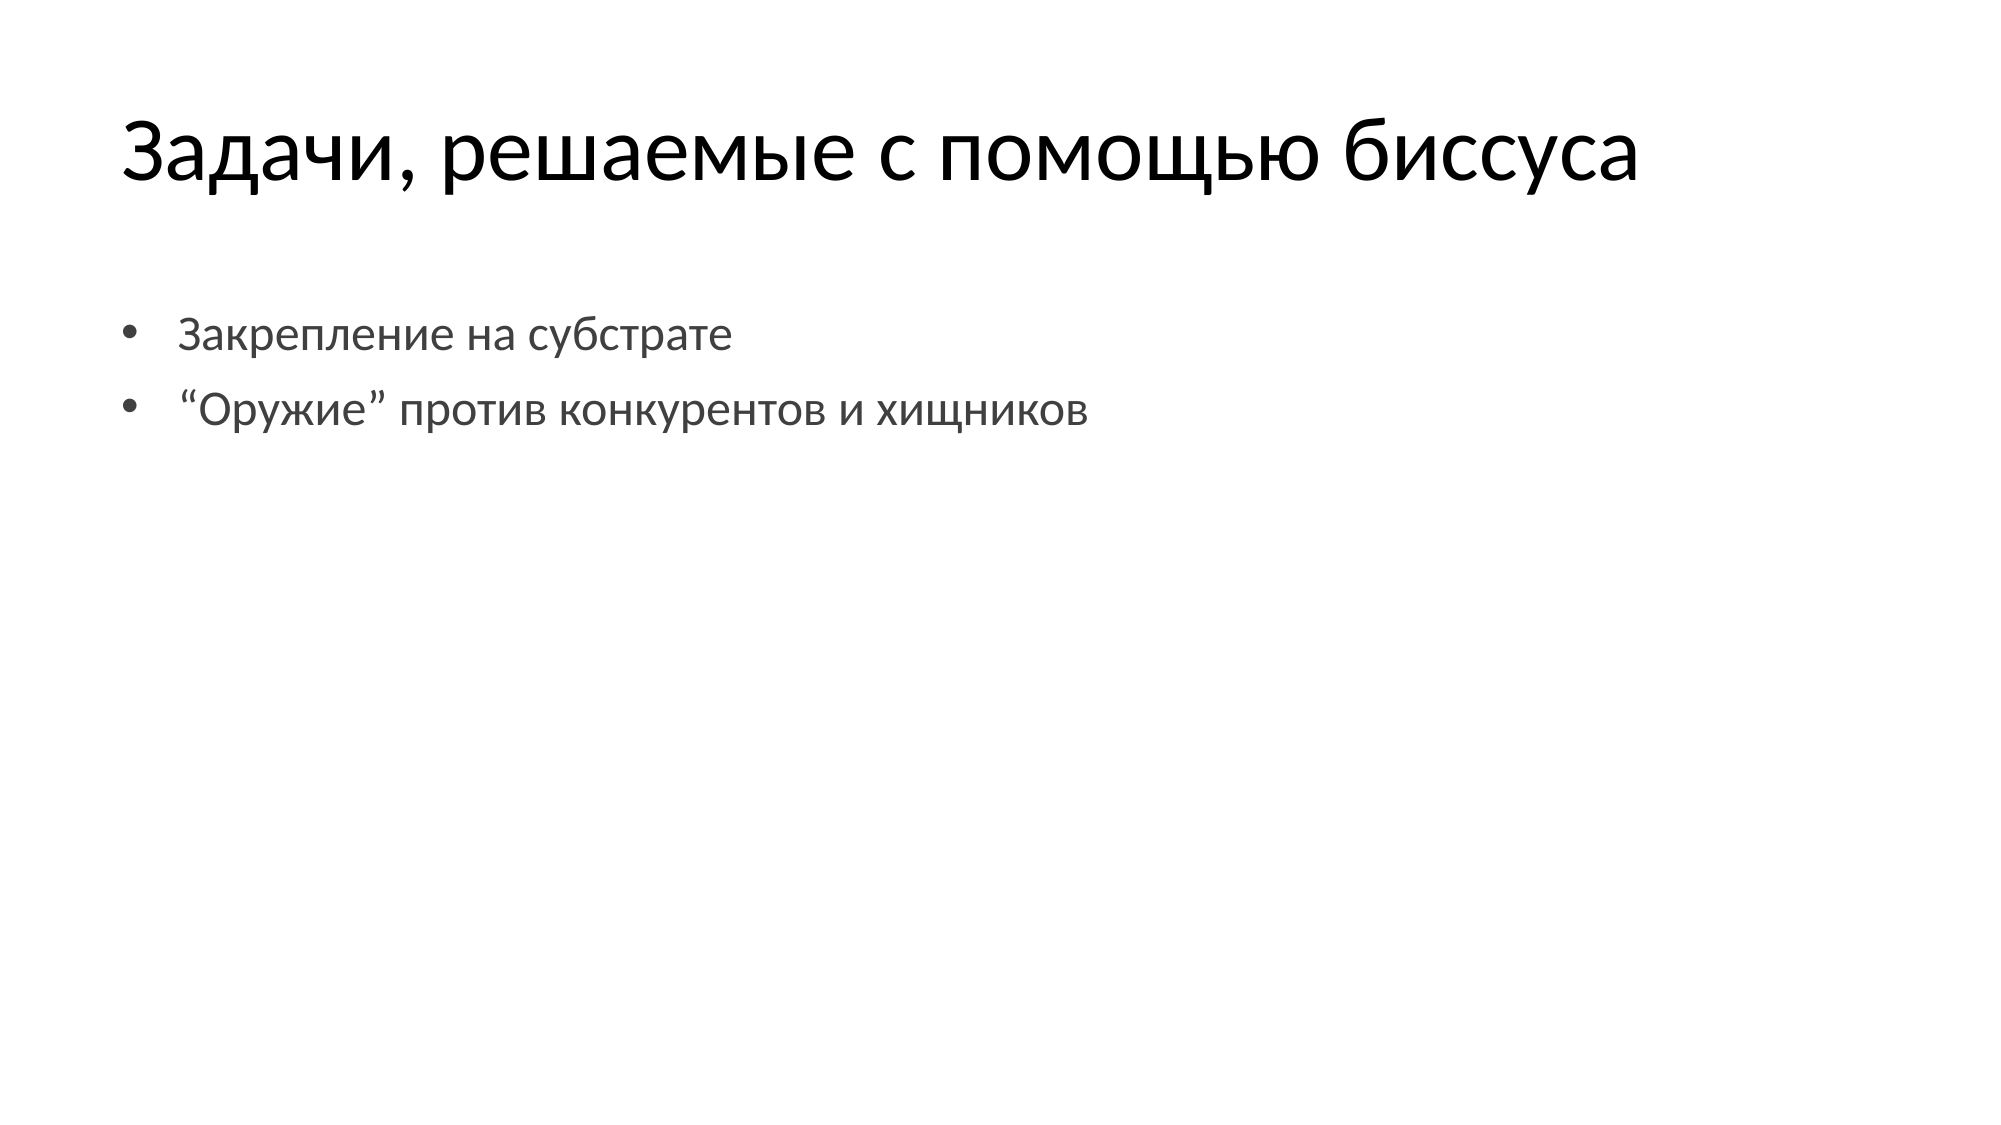

# Задачи, решаемые с помощью биссуса
Закрепление на субстрате
“Оружие” против конкурентов и хищников